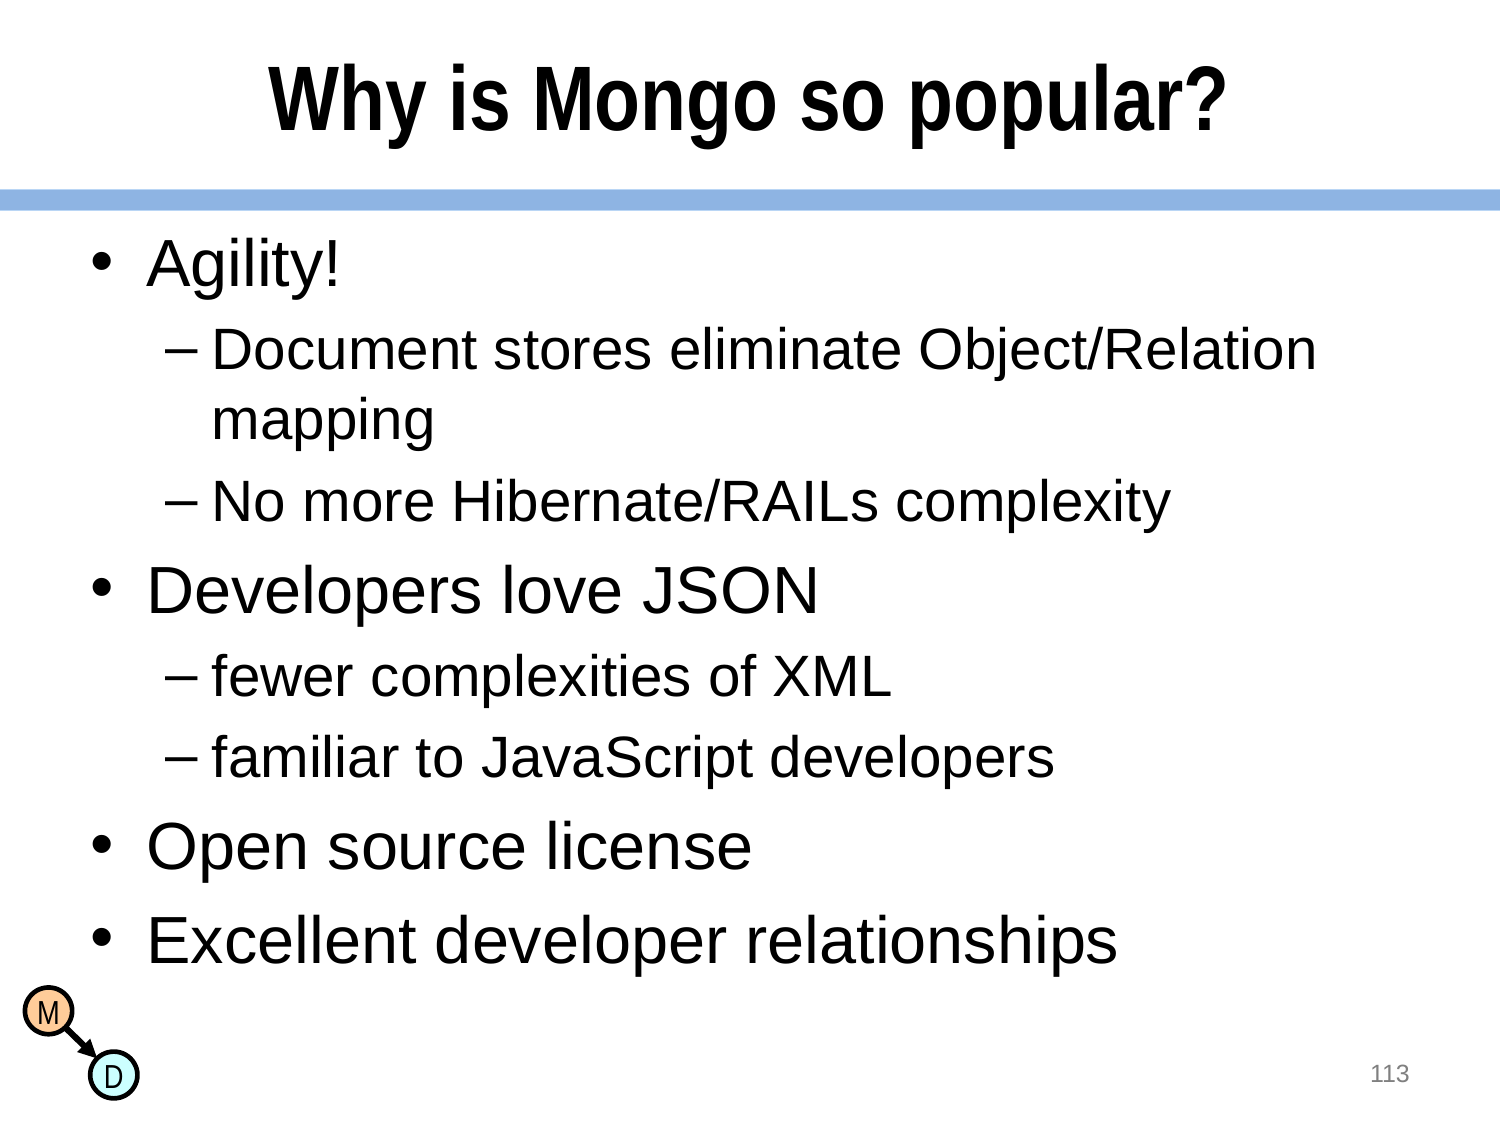

# Why is Mongo so popular?
Agility!
Document stores eliminate Object/Relation mapping
No more Hibernate/RAILs complexity
Developers love JSON
fewer complexities of XML
familiar to JavaScript developers
Open source license
Excellent developer relationships
113